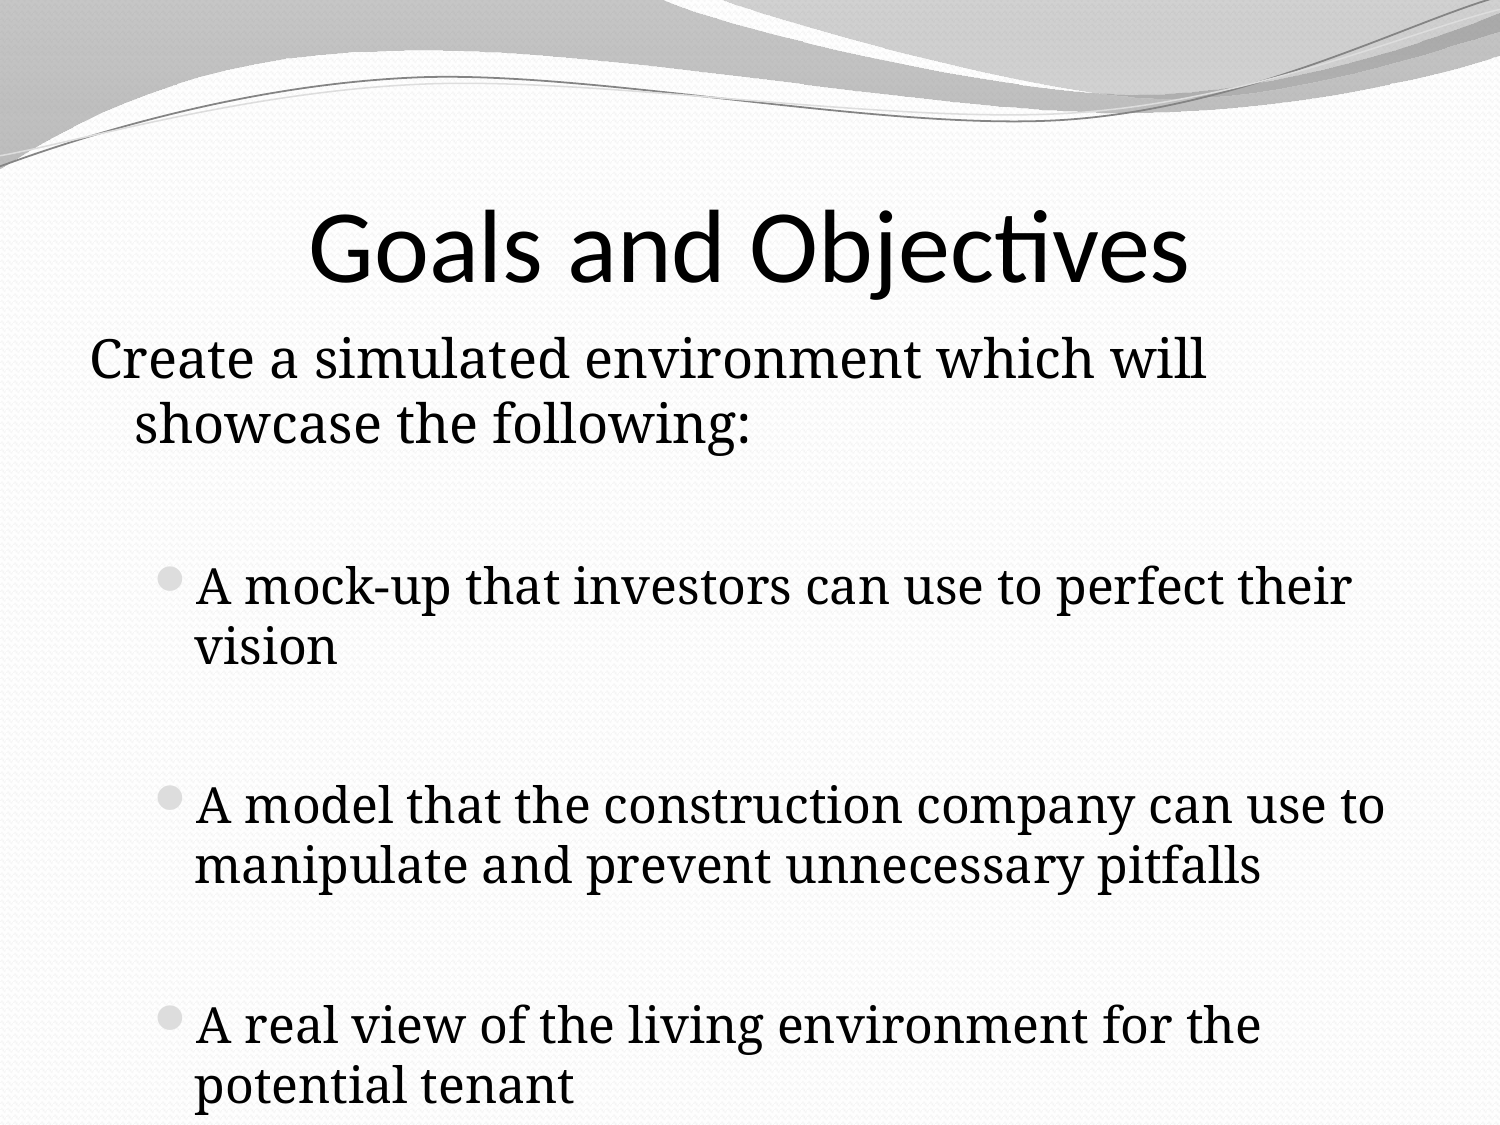

# Goals and Objectives
Create a simulated environment which will showcase the following:

A mock-up that investors can use to perfect their vision

A model that the construction company can use to manipulate and prevent unnecessary pitfalls

A real view of the living environment for the potential tenant